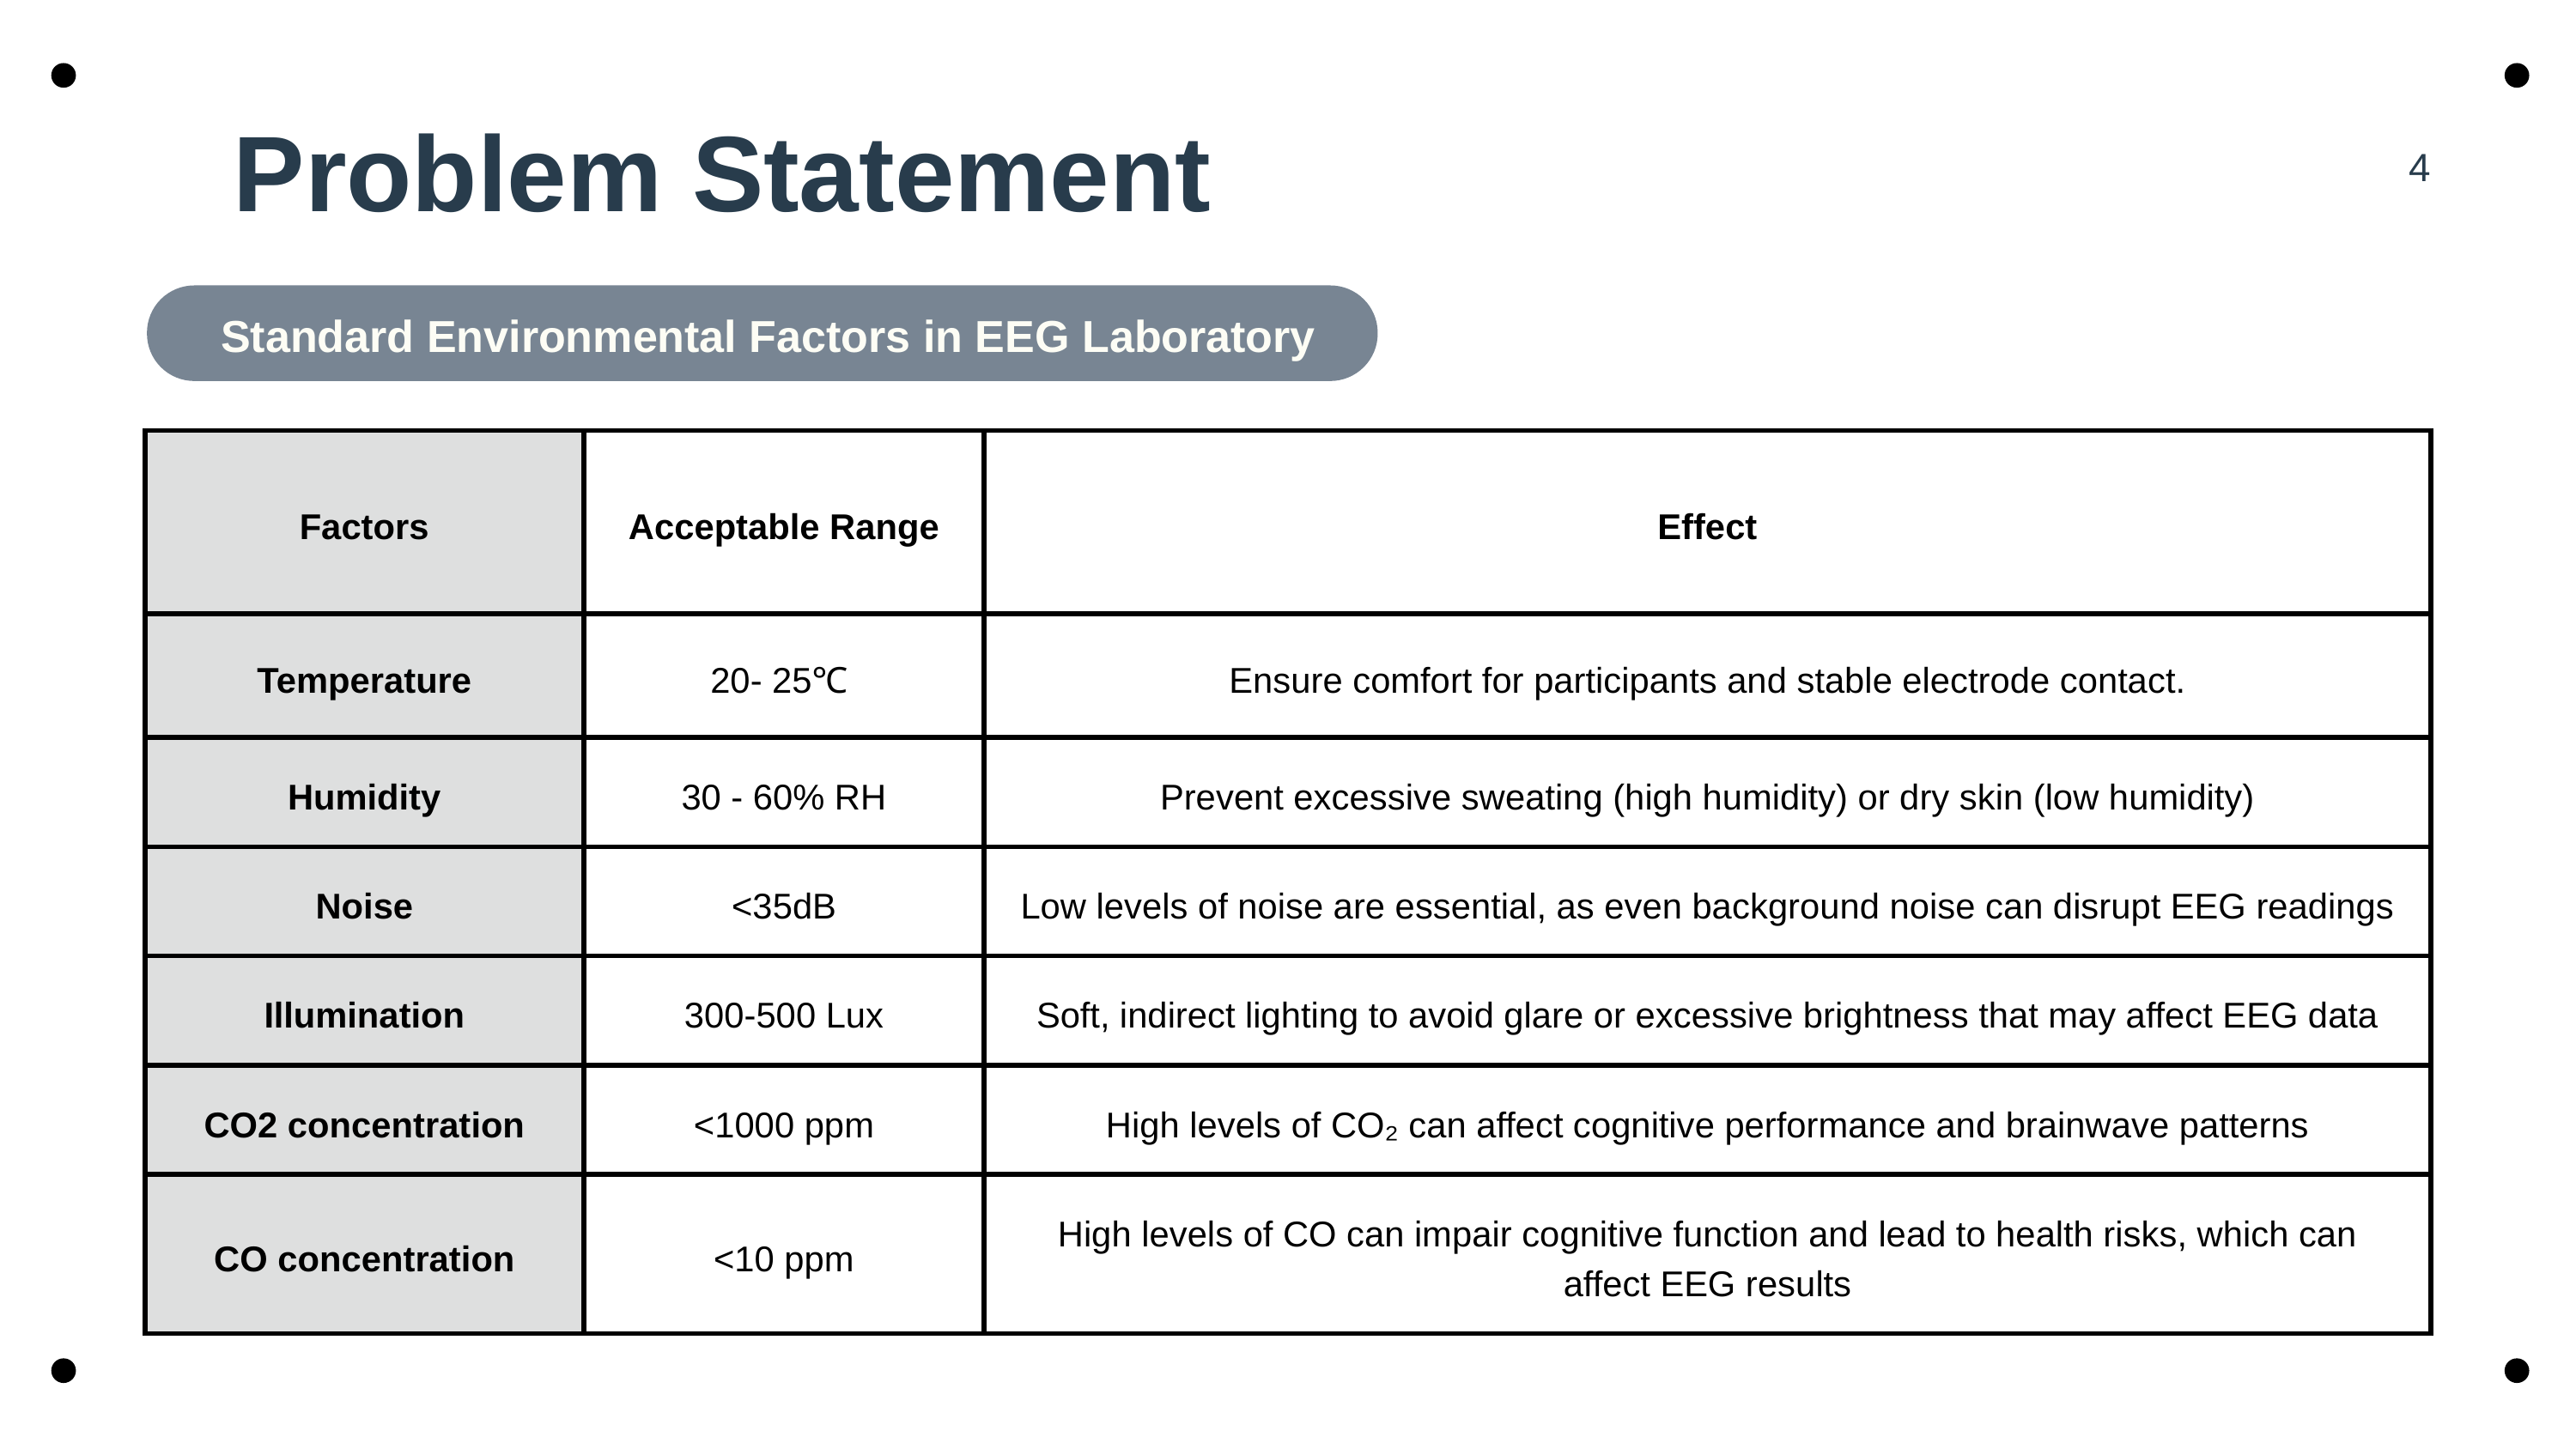

Problem Statement
4

 Standard Environmental Factors in EEG Laboratory
| Factors | Acceptable Range | Effect |
| --- | --- | --- |
| Temperature | 20- 25℃ | Ensure comfort for participants and stable electrode contact. |
| Humidity | 30 - 60% RH | Prevent excessive sweating (high humidity) or dry skin (low humidity) |
| Noise | <35dB | Low levels of noise are essential, as even background noise can disrupt EEG readings |
| Illumination | 300-500 Lux | Soft, indirect lighting to avoid glare or excessive brightness that may affect EEG data |
| CO2 concentration | <1000 ppm | High levels of CO₂ can affect cognitive performance and brainwave patterns |
| CO concentration | <10 ppm | High levels of CO can impair cognitive function and lead to health risks, which can affect EEG results |